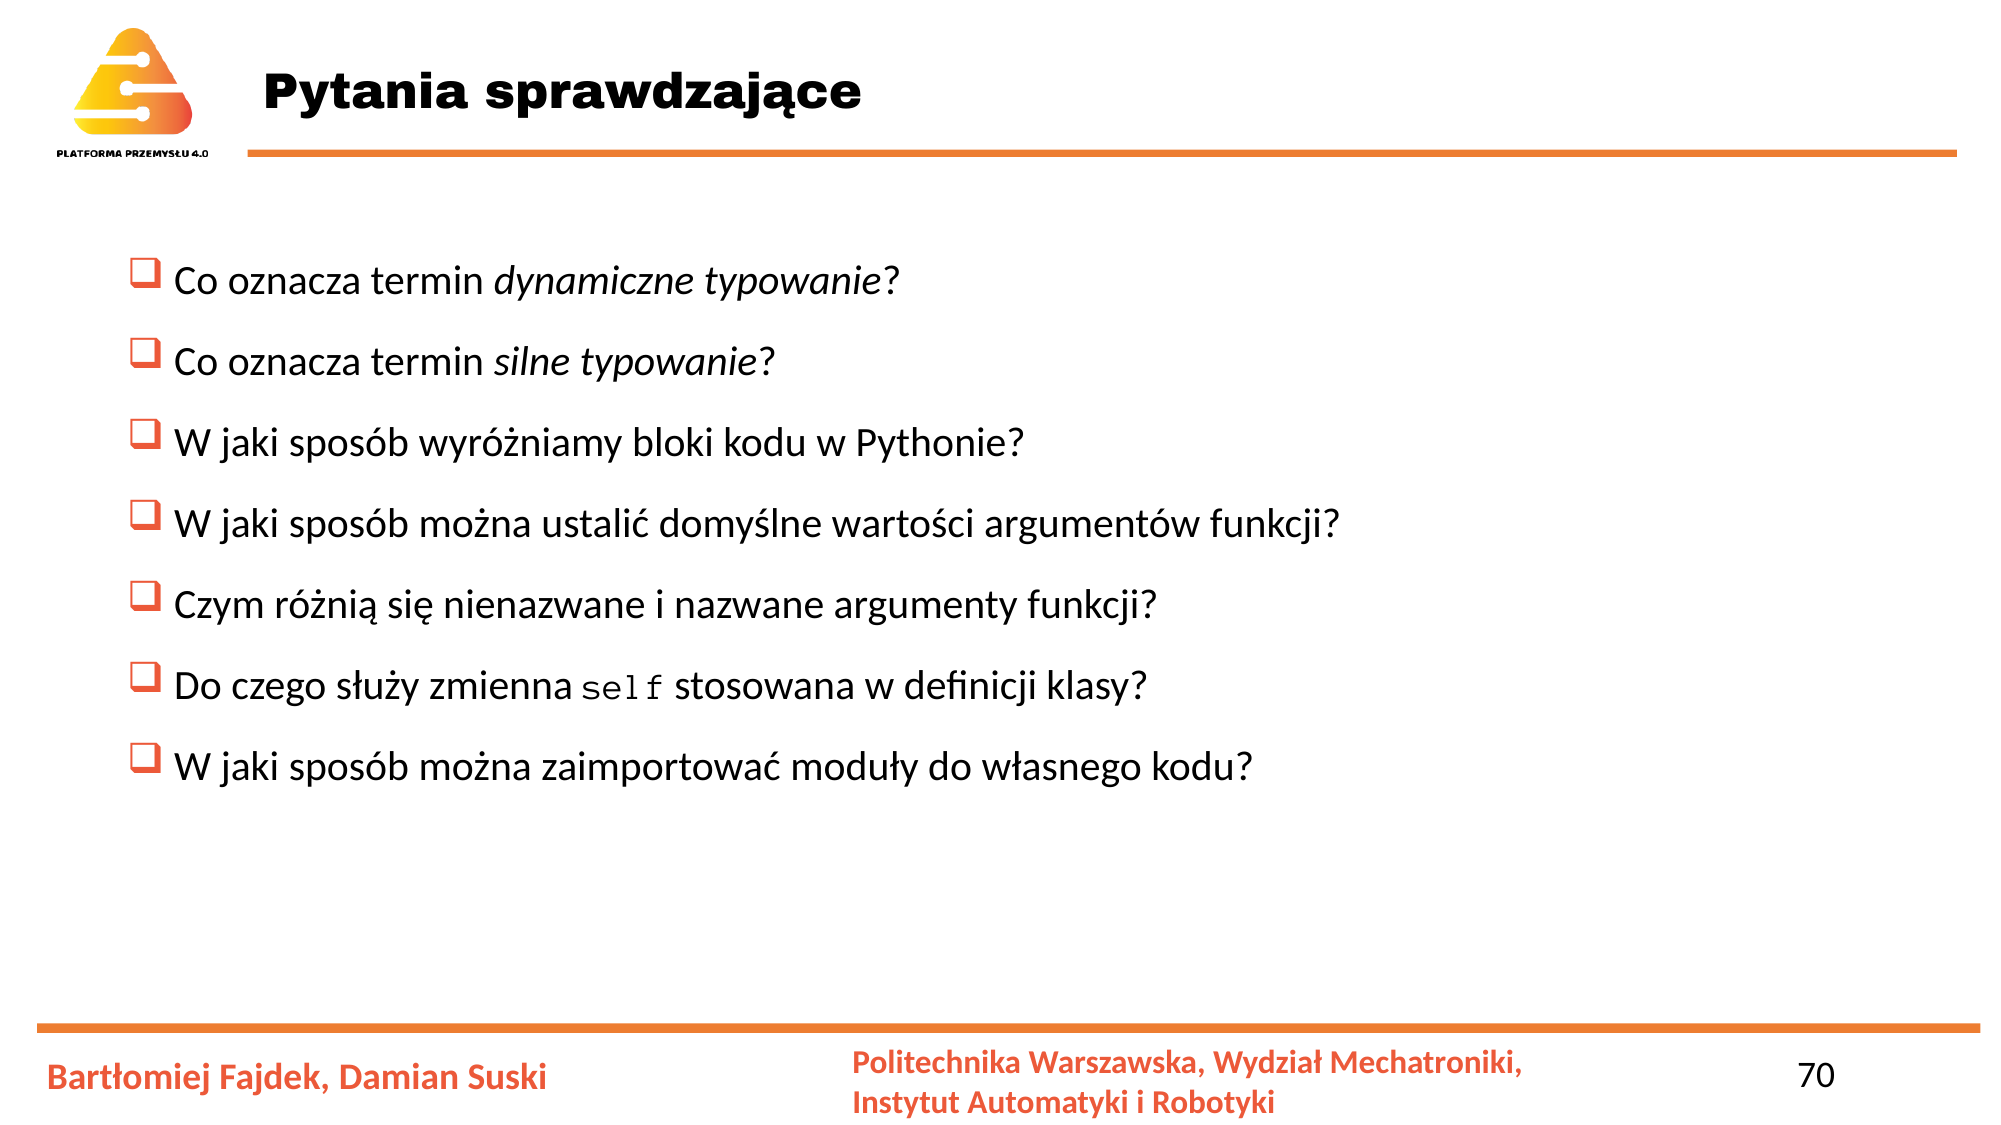

# Pytania sprawdzające
 Co oznacza termin dynamiczne typowanie?
 Co oznacza termin silne typowanie?
 W jaki sposób wyróżniamy bloki kodu w Pythonie?
 W jaki sposób można ustalić domyślne wartości argumentów funkcji?
 Czym różnią się nienazwane i nazwane argumenty funkcji?
 Do czego służy zmienna self stosowana w definicji klasy?
 W jaki sposób można zaimportować moduły do własnego kodu?
70